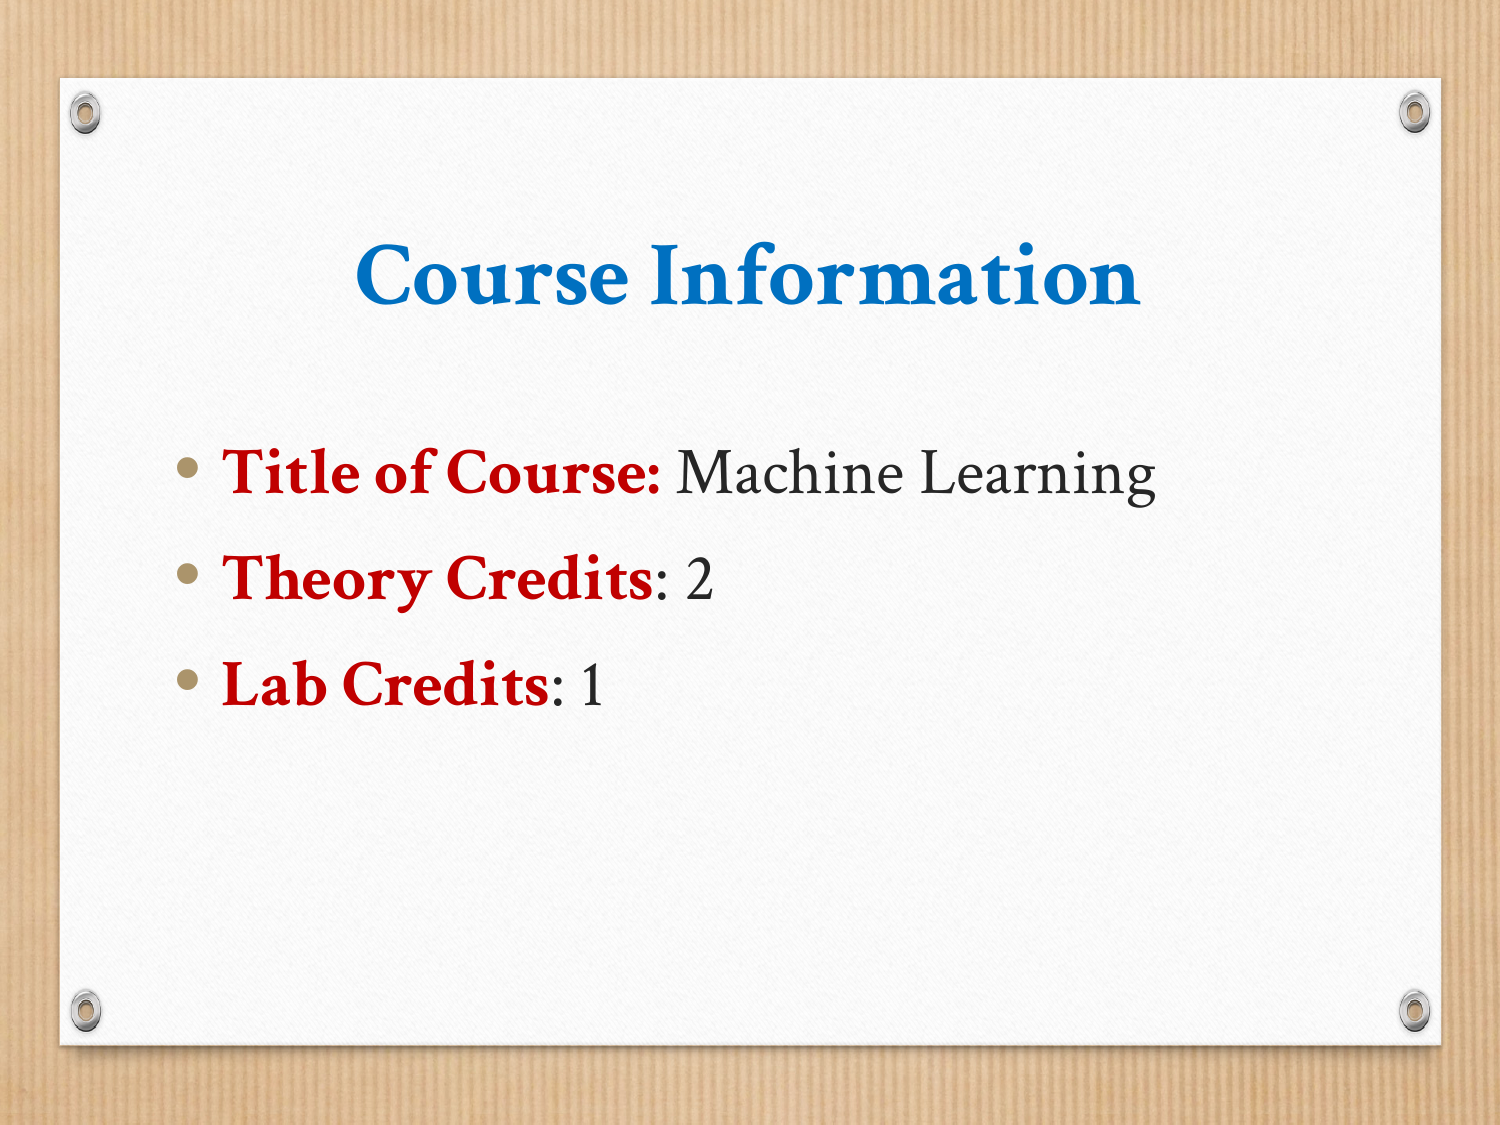

# Course Information
Title of Course: Machine Learning
Theory Credits: 2
Lab Credits: 1